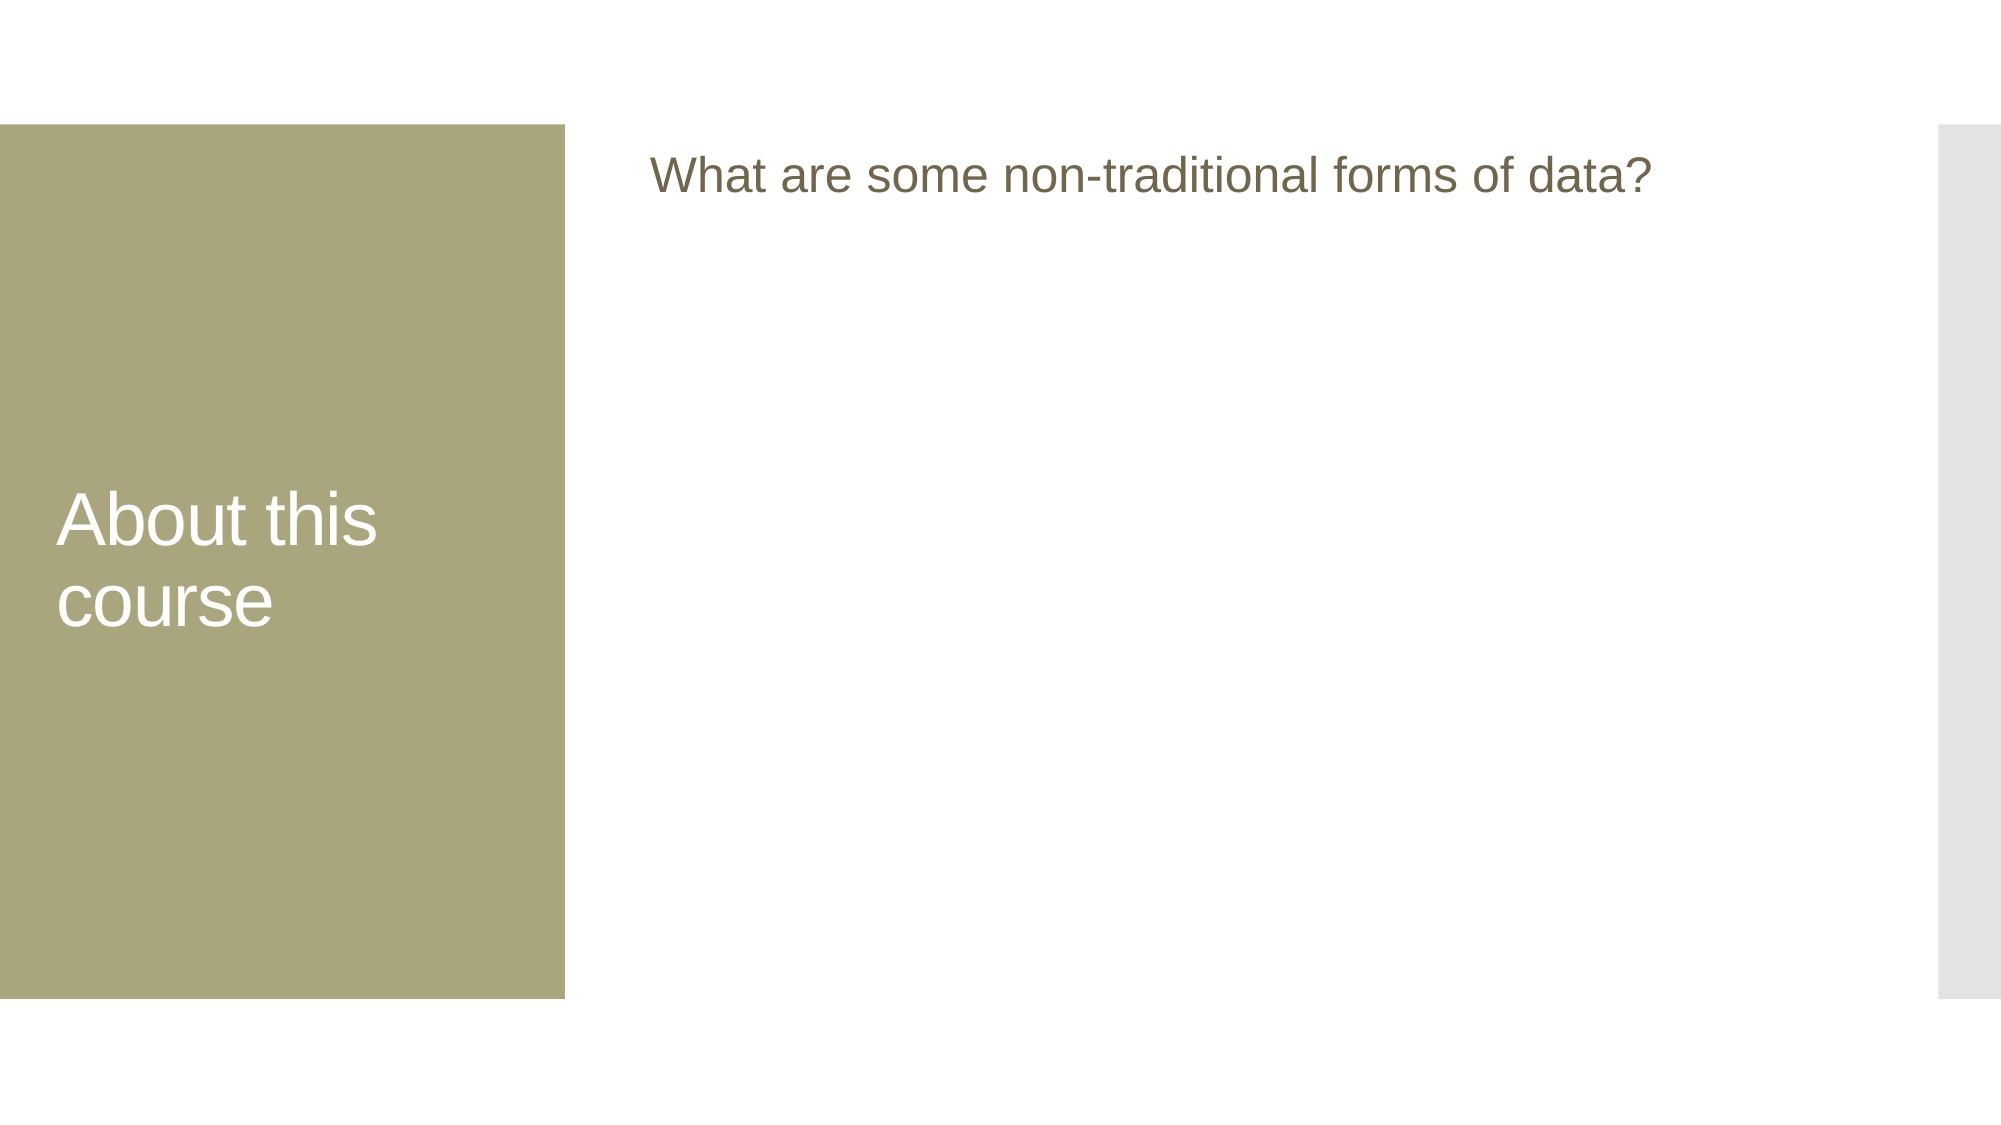

What are some non-traditional forms of data?
# About this course